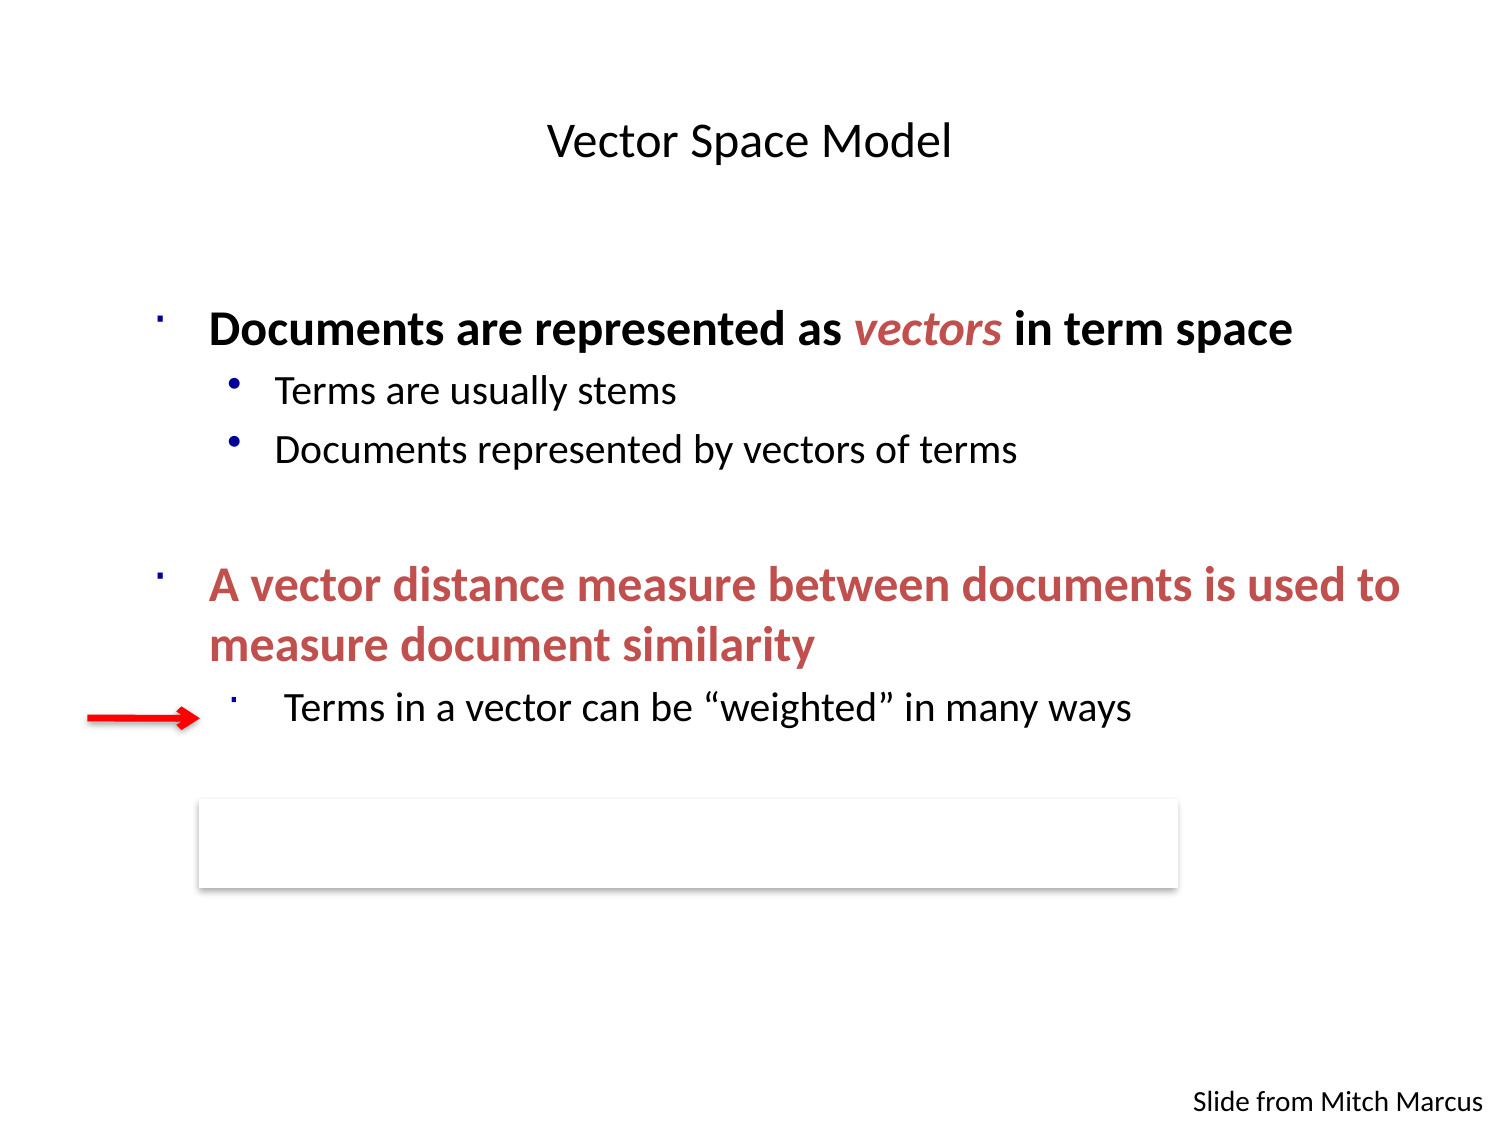

# Vector Space Model
Documents are represented as vectors in term space
Terms are usually stems
Documents represented by vectors of terms

A vector distance measure between documents is used to measure document similarity
Terms in a vector can be “weighted” in many ways

Slide from Mitch Marcus